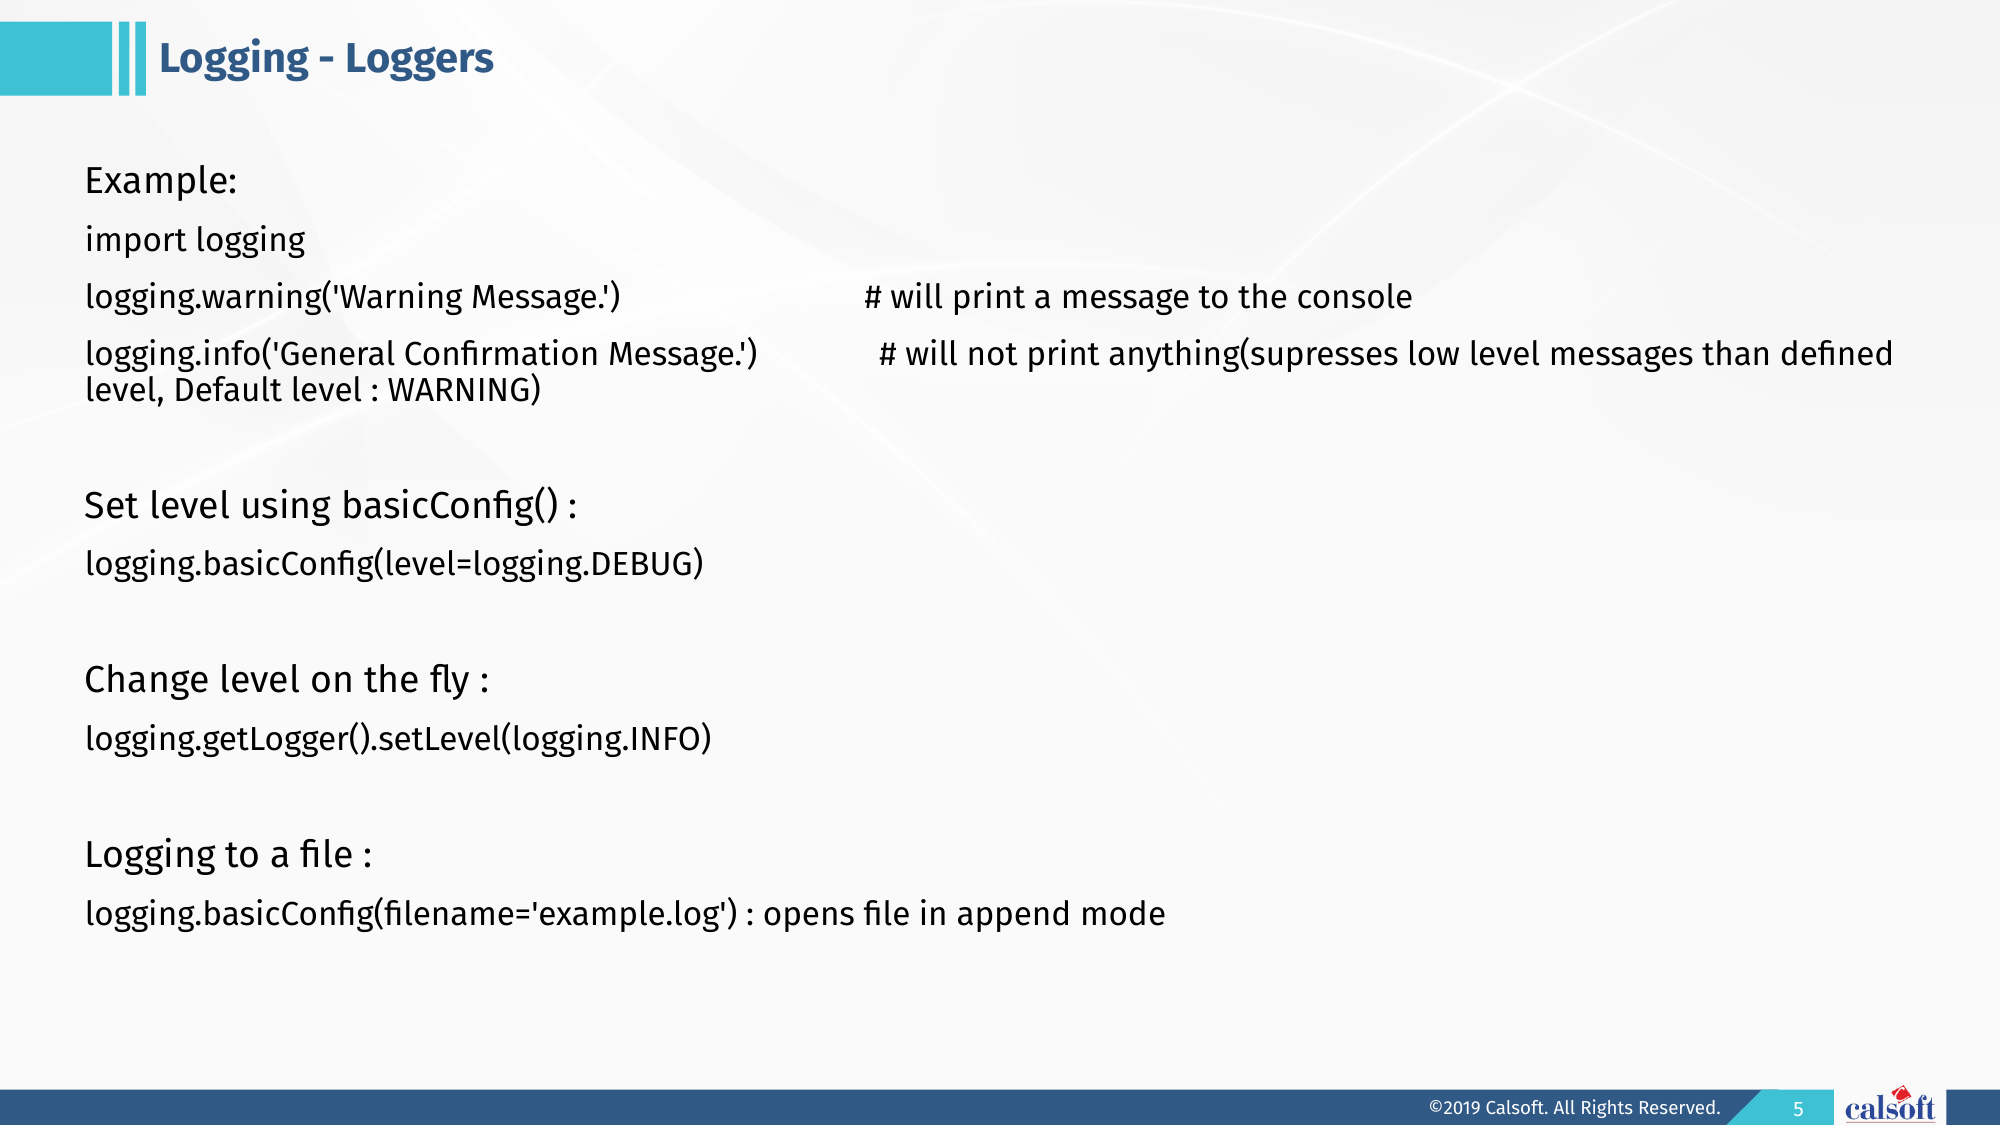

Logging - Loggers
Example:
import logging
logging.warning('Warning Message.')                            # will print a message to the console
logging.info('General Confirmation Message.')              # will not print anything(supresses low level messages than defined level, Default level : WARNING)

Set level using basicConfig() :
logging.basicConfig(level=logging.DEBUG)

Change level on the fly :
logging.getLogger().setLevel(logging.INFO)

Logging to a file :
logging.basicConfig(filename='example.log') : opens file in append mode
5